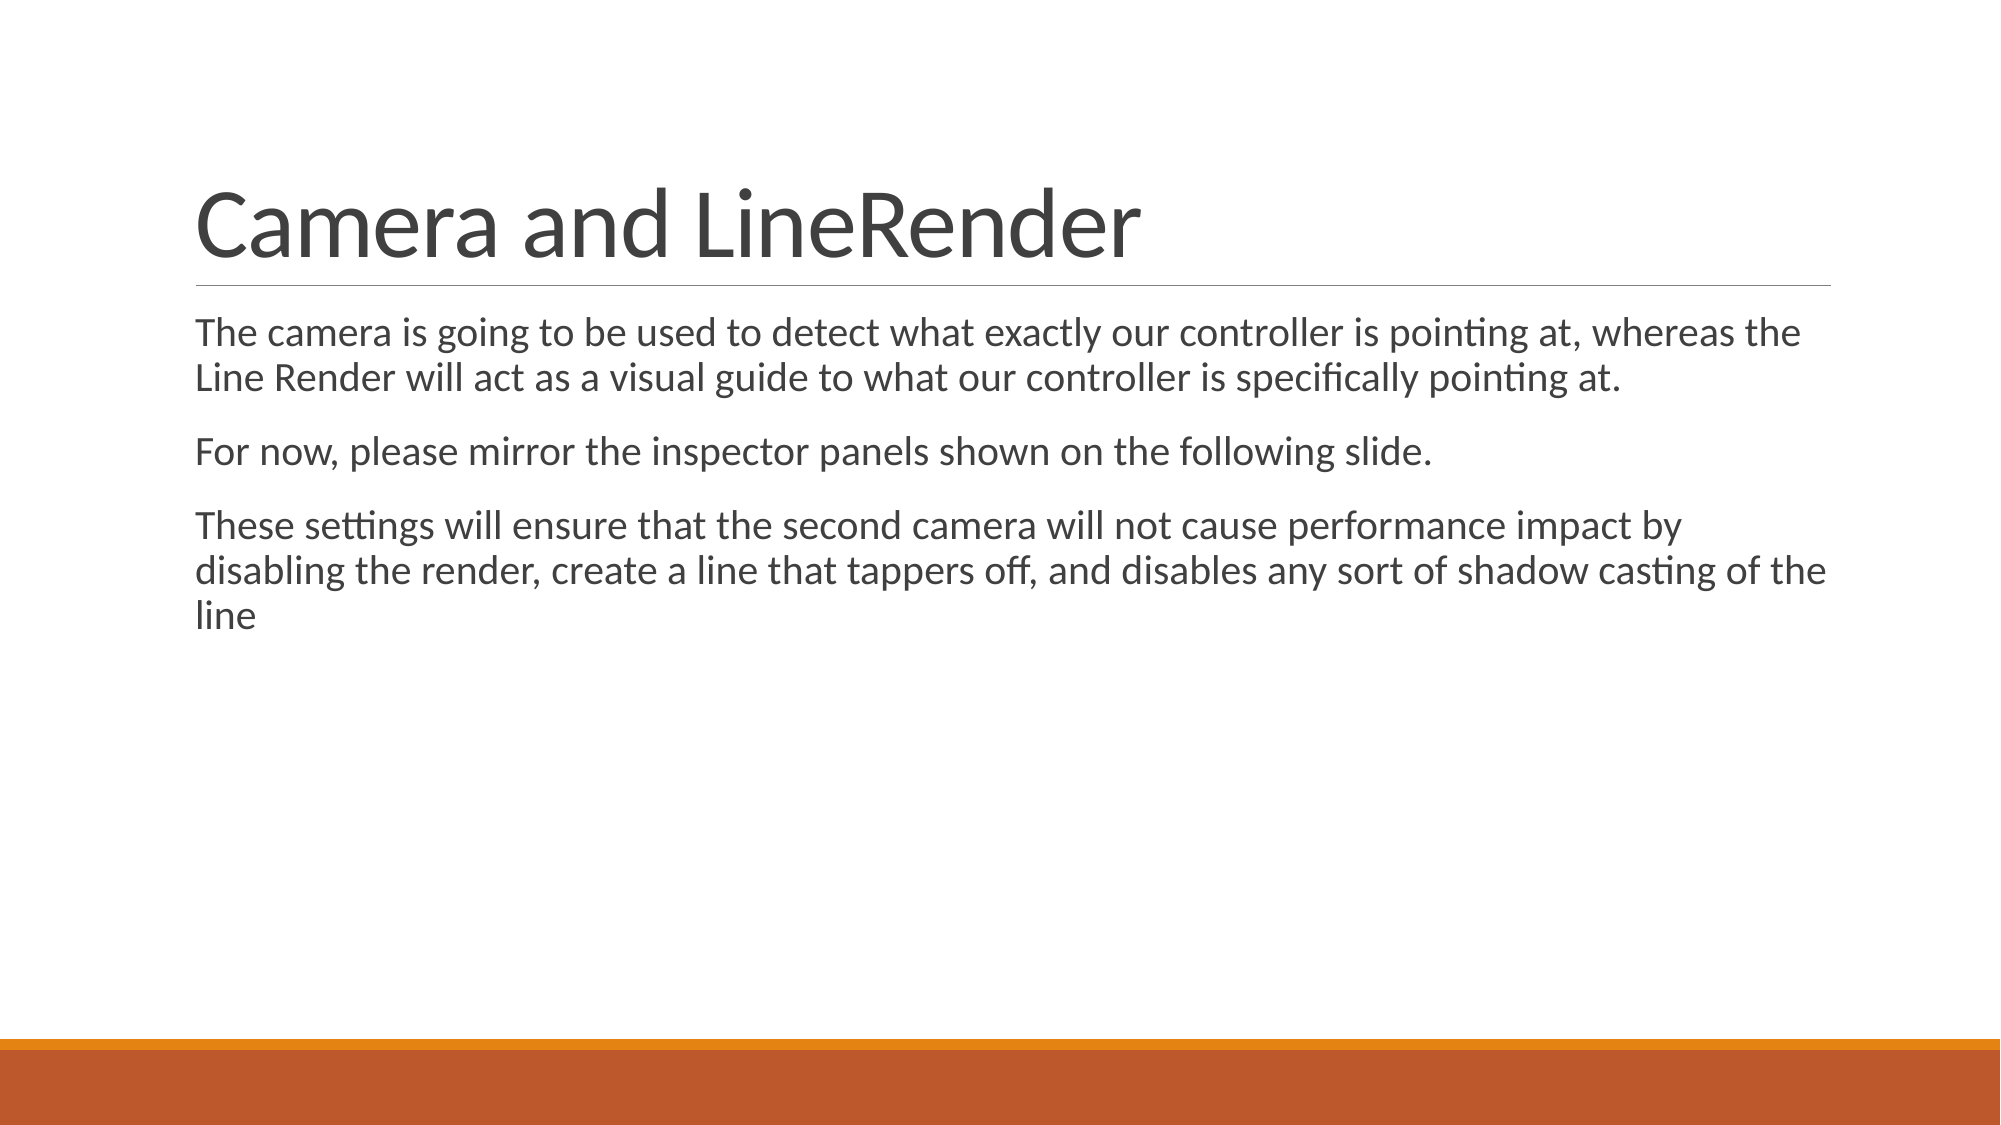

# Camera and LineRender
The camera is going to be used to detect what exactly our controller is pointing at, whereas the Line Render will act as a visual guide to what our controller is specifically pointing at.
For now, please mirror the inspector panels shown on the following slide.
These settings will ensure that the second camera will not cause performance impact by disabling the render, create a line that tappers off, and disables any sort of shadow casting of the line